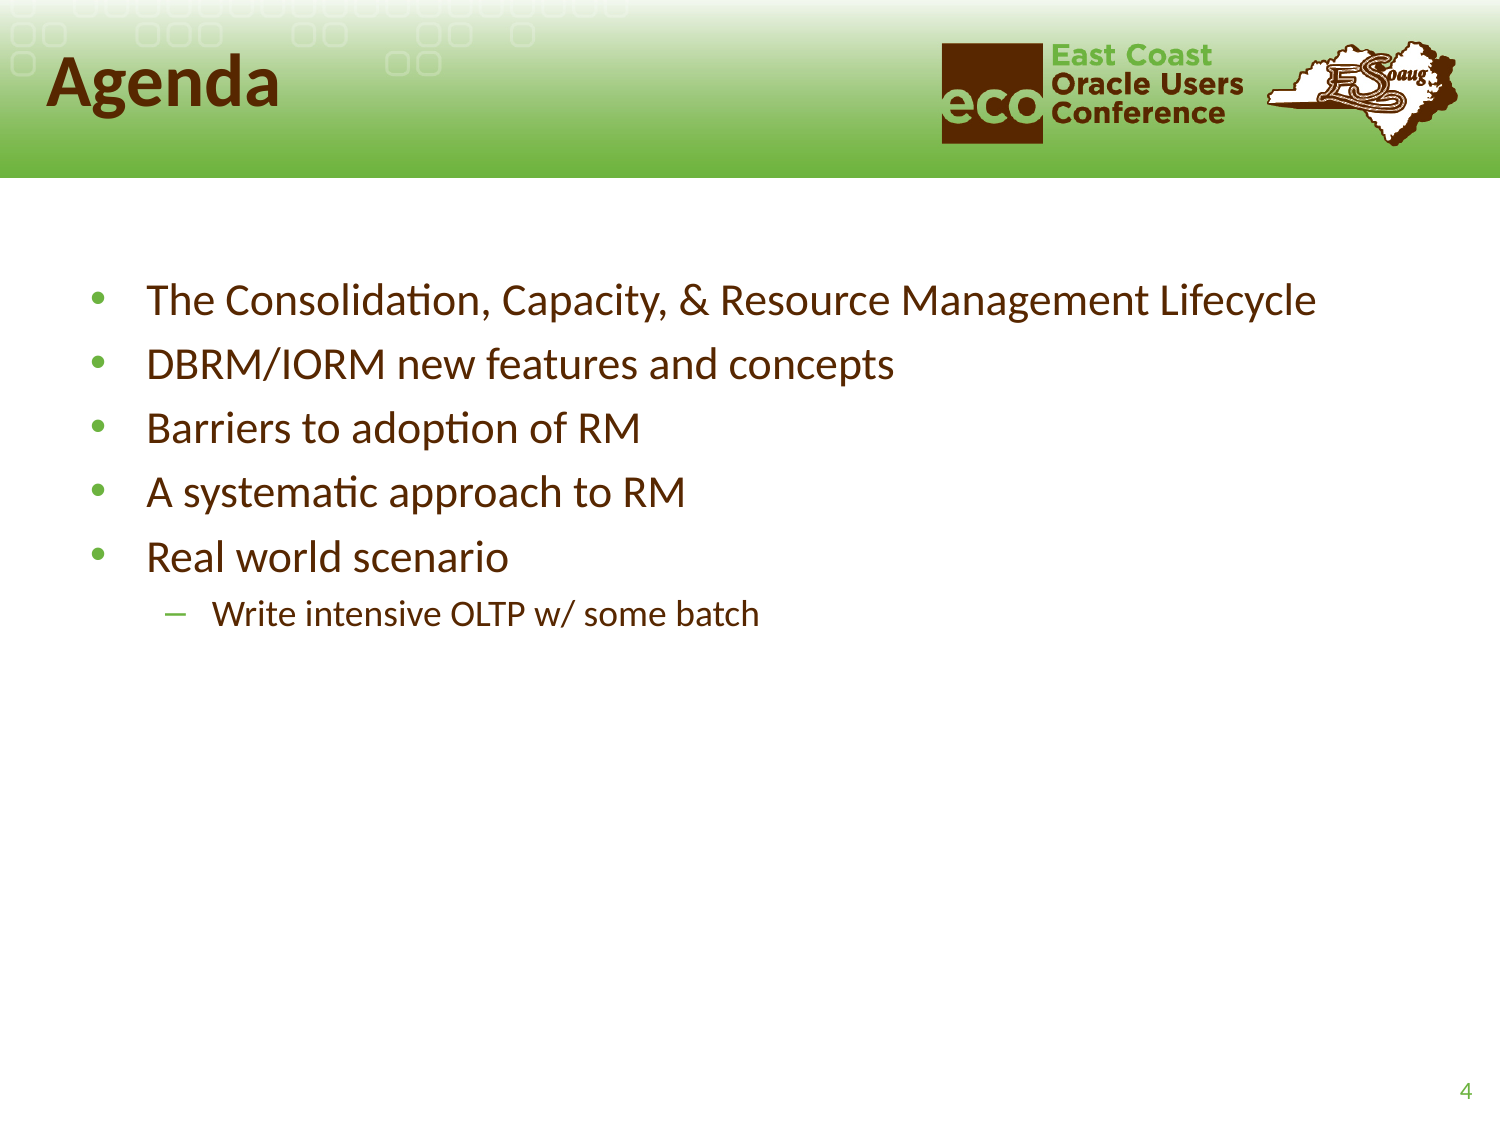

# Agenda
The Consolidation, Capacity, & Resource Management Lifecycle
DBRM/IORM new features and concepts
Barriers to adoption of RM
A systematic approach to RM
Real world scenario
Write intensive OLTP w/ some batch
4